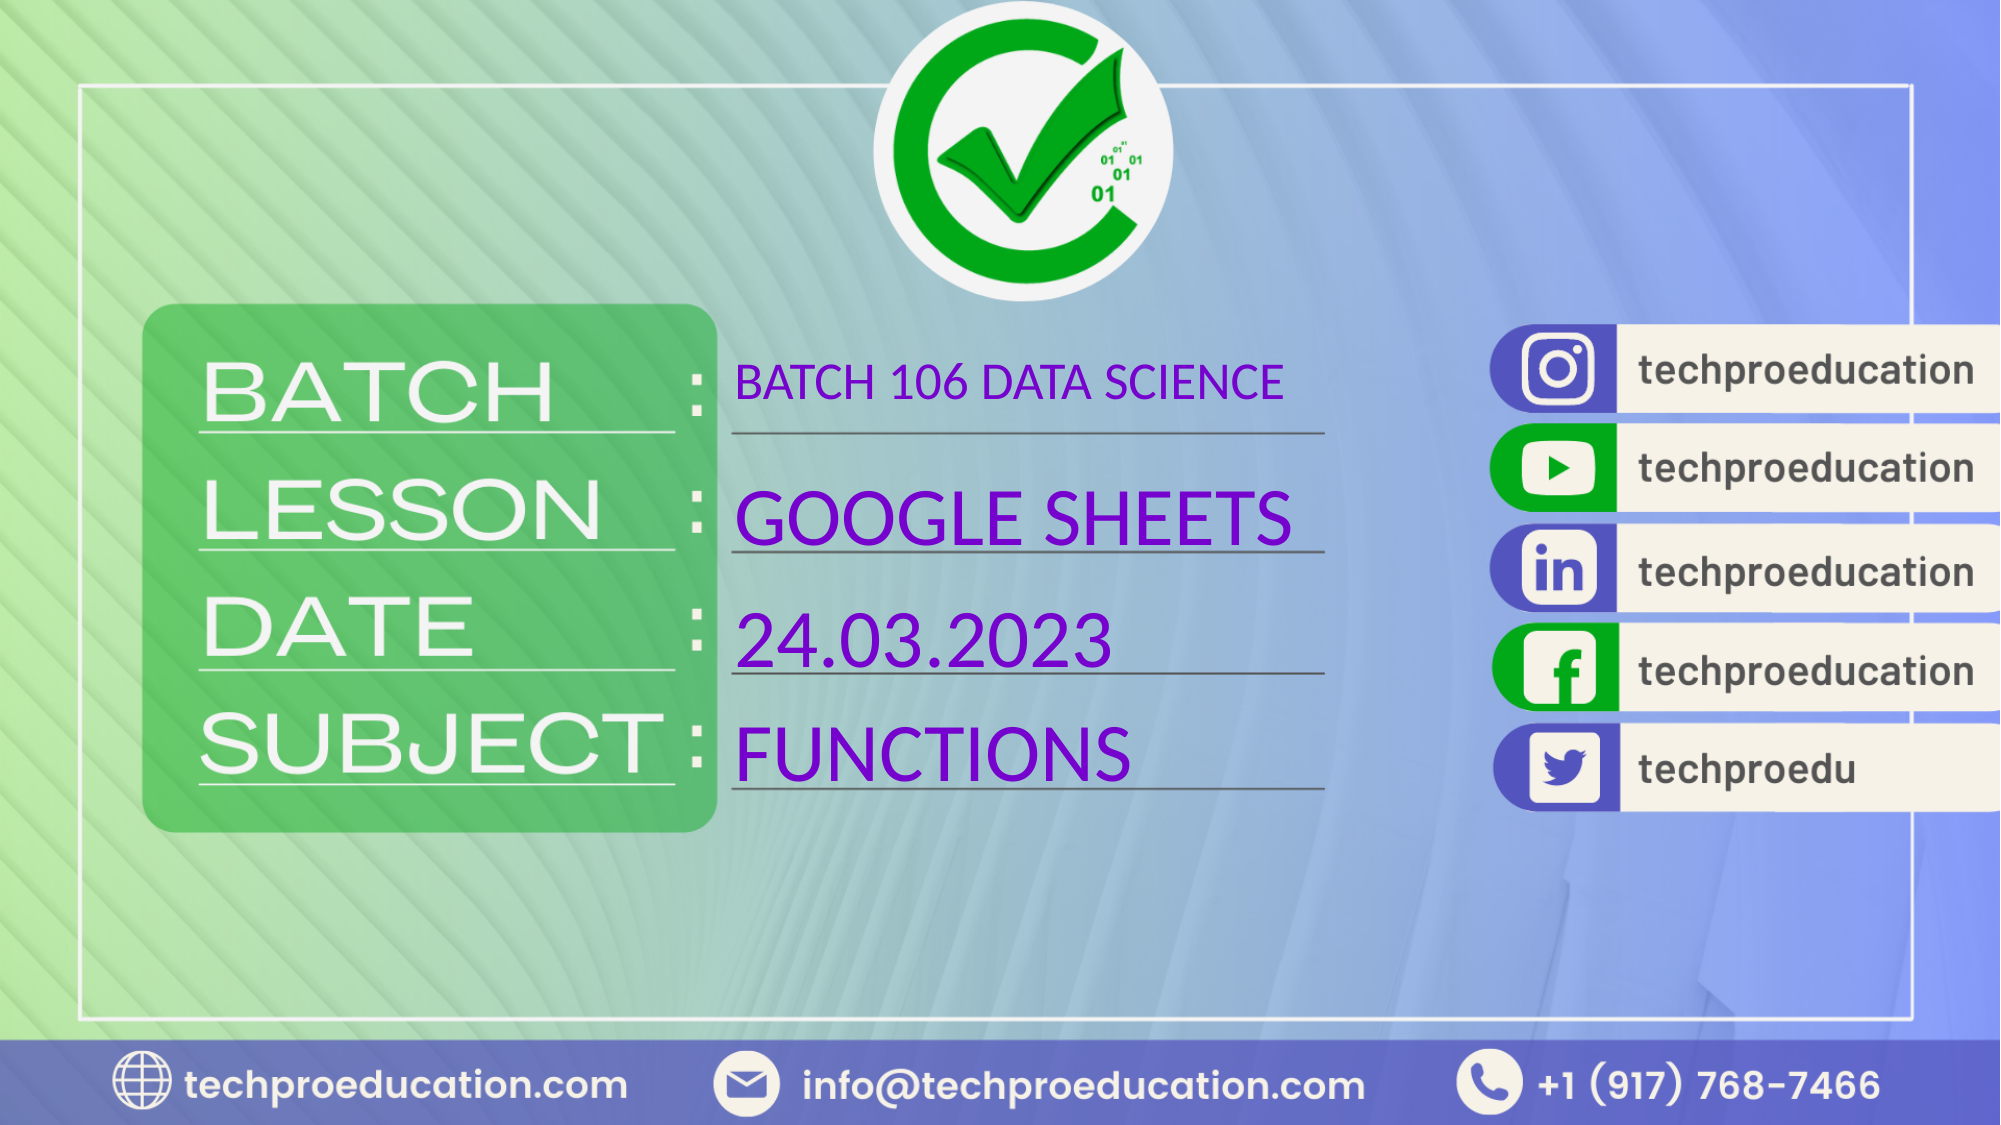

BATCH 106 DATA SCIENCE
GOOGLE SHEETS
24.03.2023
FUNCTIONS